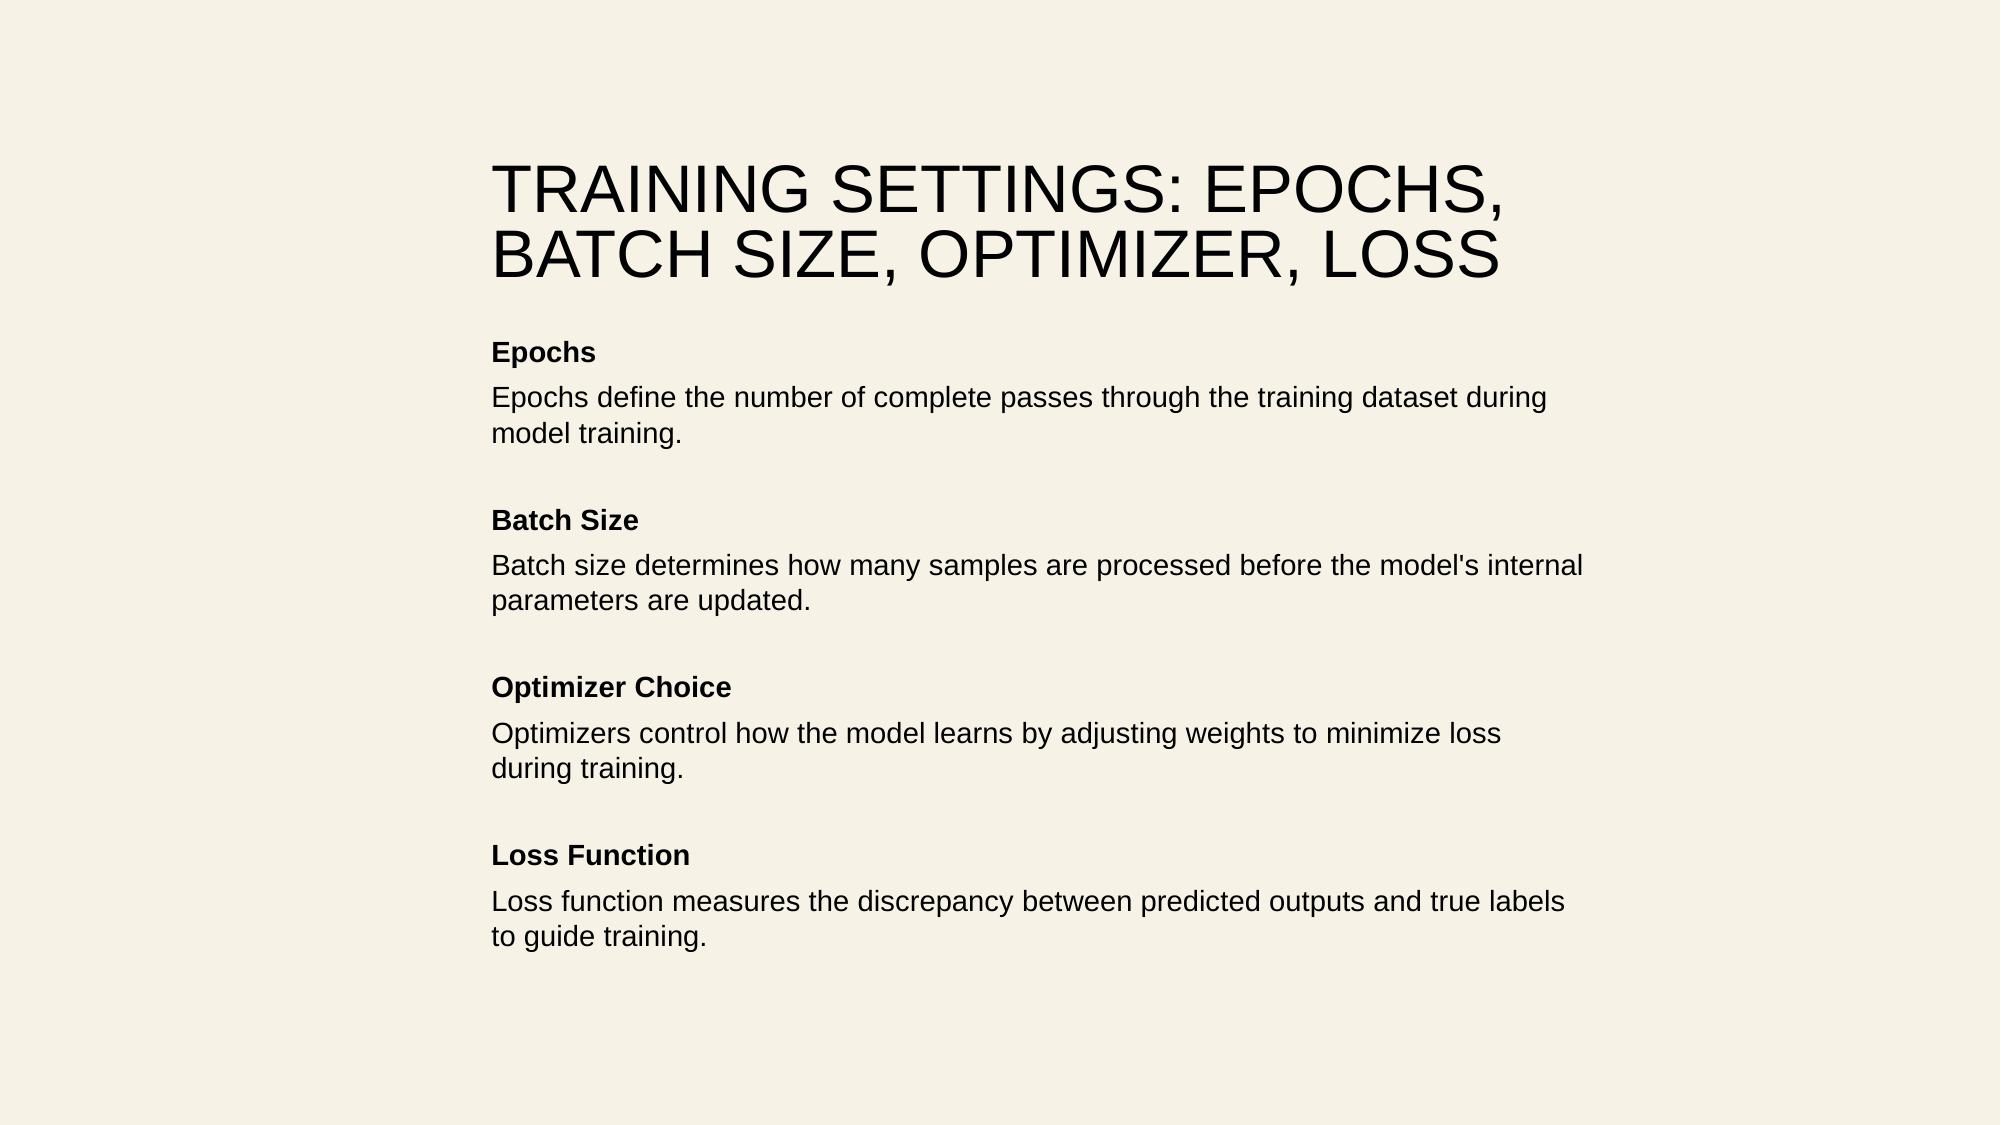

# Training Settings: Epochs, Batch Size, Optimizer, Loss
Epochs
Epochs define the number of complete passes through the training dataset during model training.
Batch Size
Batch size determines how many samples are processed before the model's internal parameters are updated.
Optimizer Choice
Optimizers control how the model learns by adjusting weights to minimize loss during training.
Loss Function
Loss function measures the discrepancy between predicted outputs and true labels to guide training.